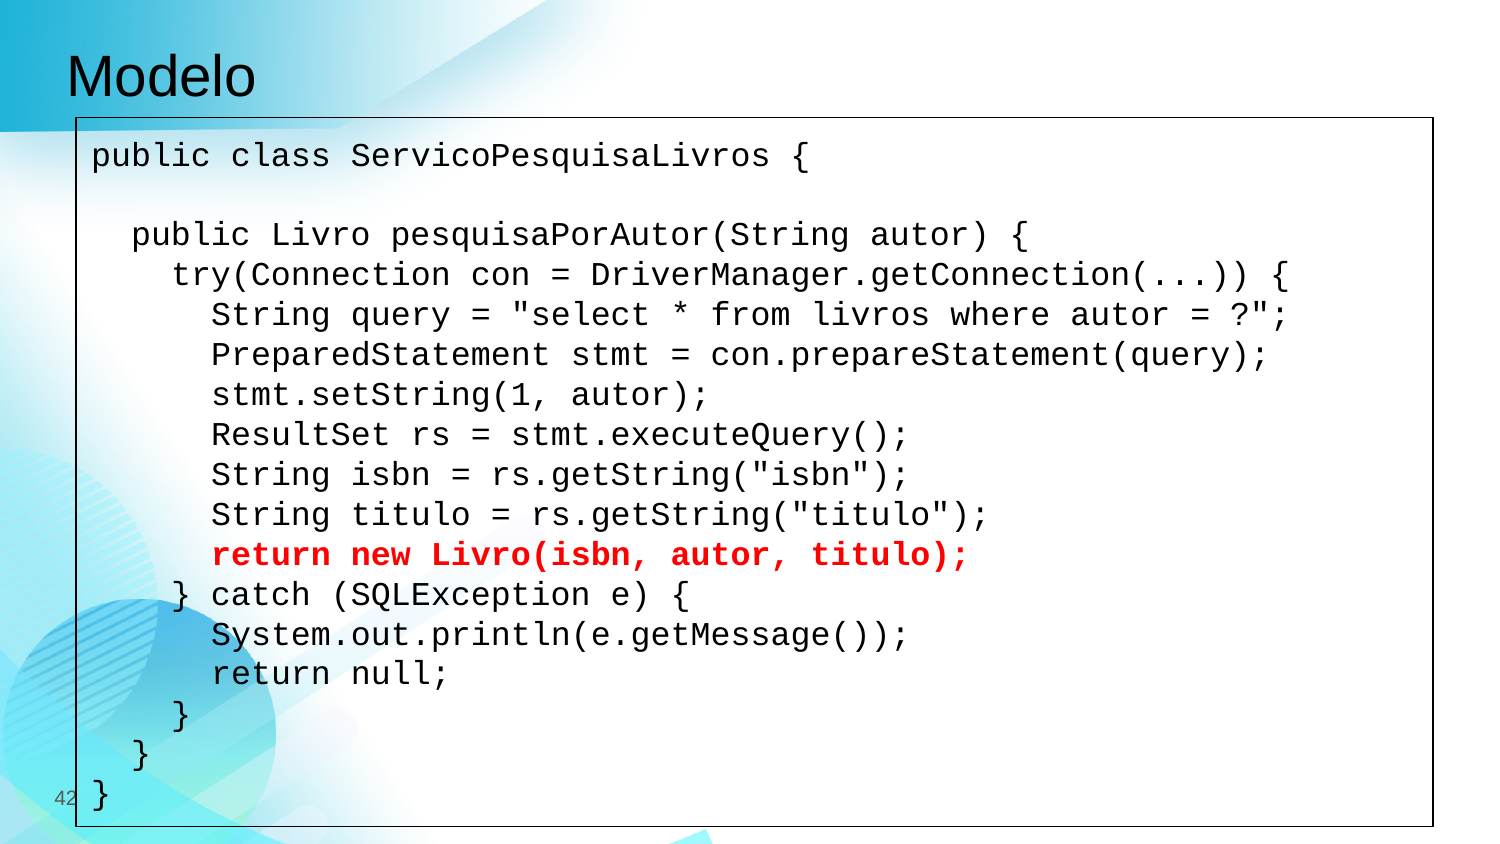

# Modelo
public class ServicoPesquisaLivros {

  public Livro pesquisaPorAutor(String autor) {
    try(Connection con = DriverManager.getConnection(...)) {
      String query = "select * from livros where autor = ?";
      PreparedStatement stmt = con.prepareStatement(query);
      stmt.setString(1, autor);
      ResultSet rs = stmt.executeQuery();
      String isbn = rs.getString("isbn");
      String titulo = rs.getString("titulo");
      return new Livro(isbn, autor, titulo);
    } catch (SQLException e) {
      System.out.println(e.getMessage());
      return null;
    }
  }
}
42